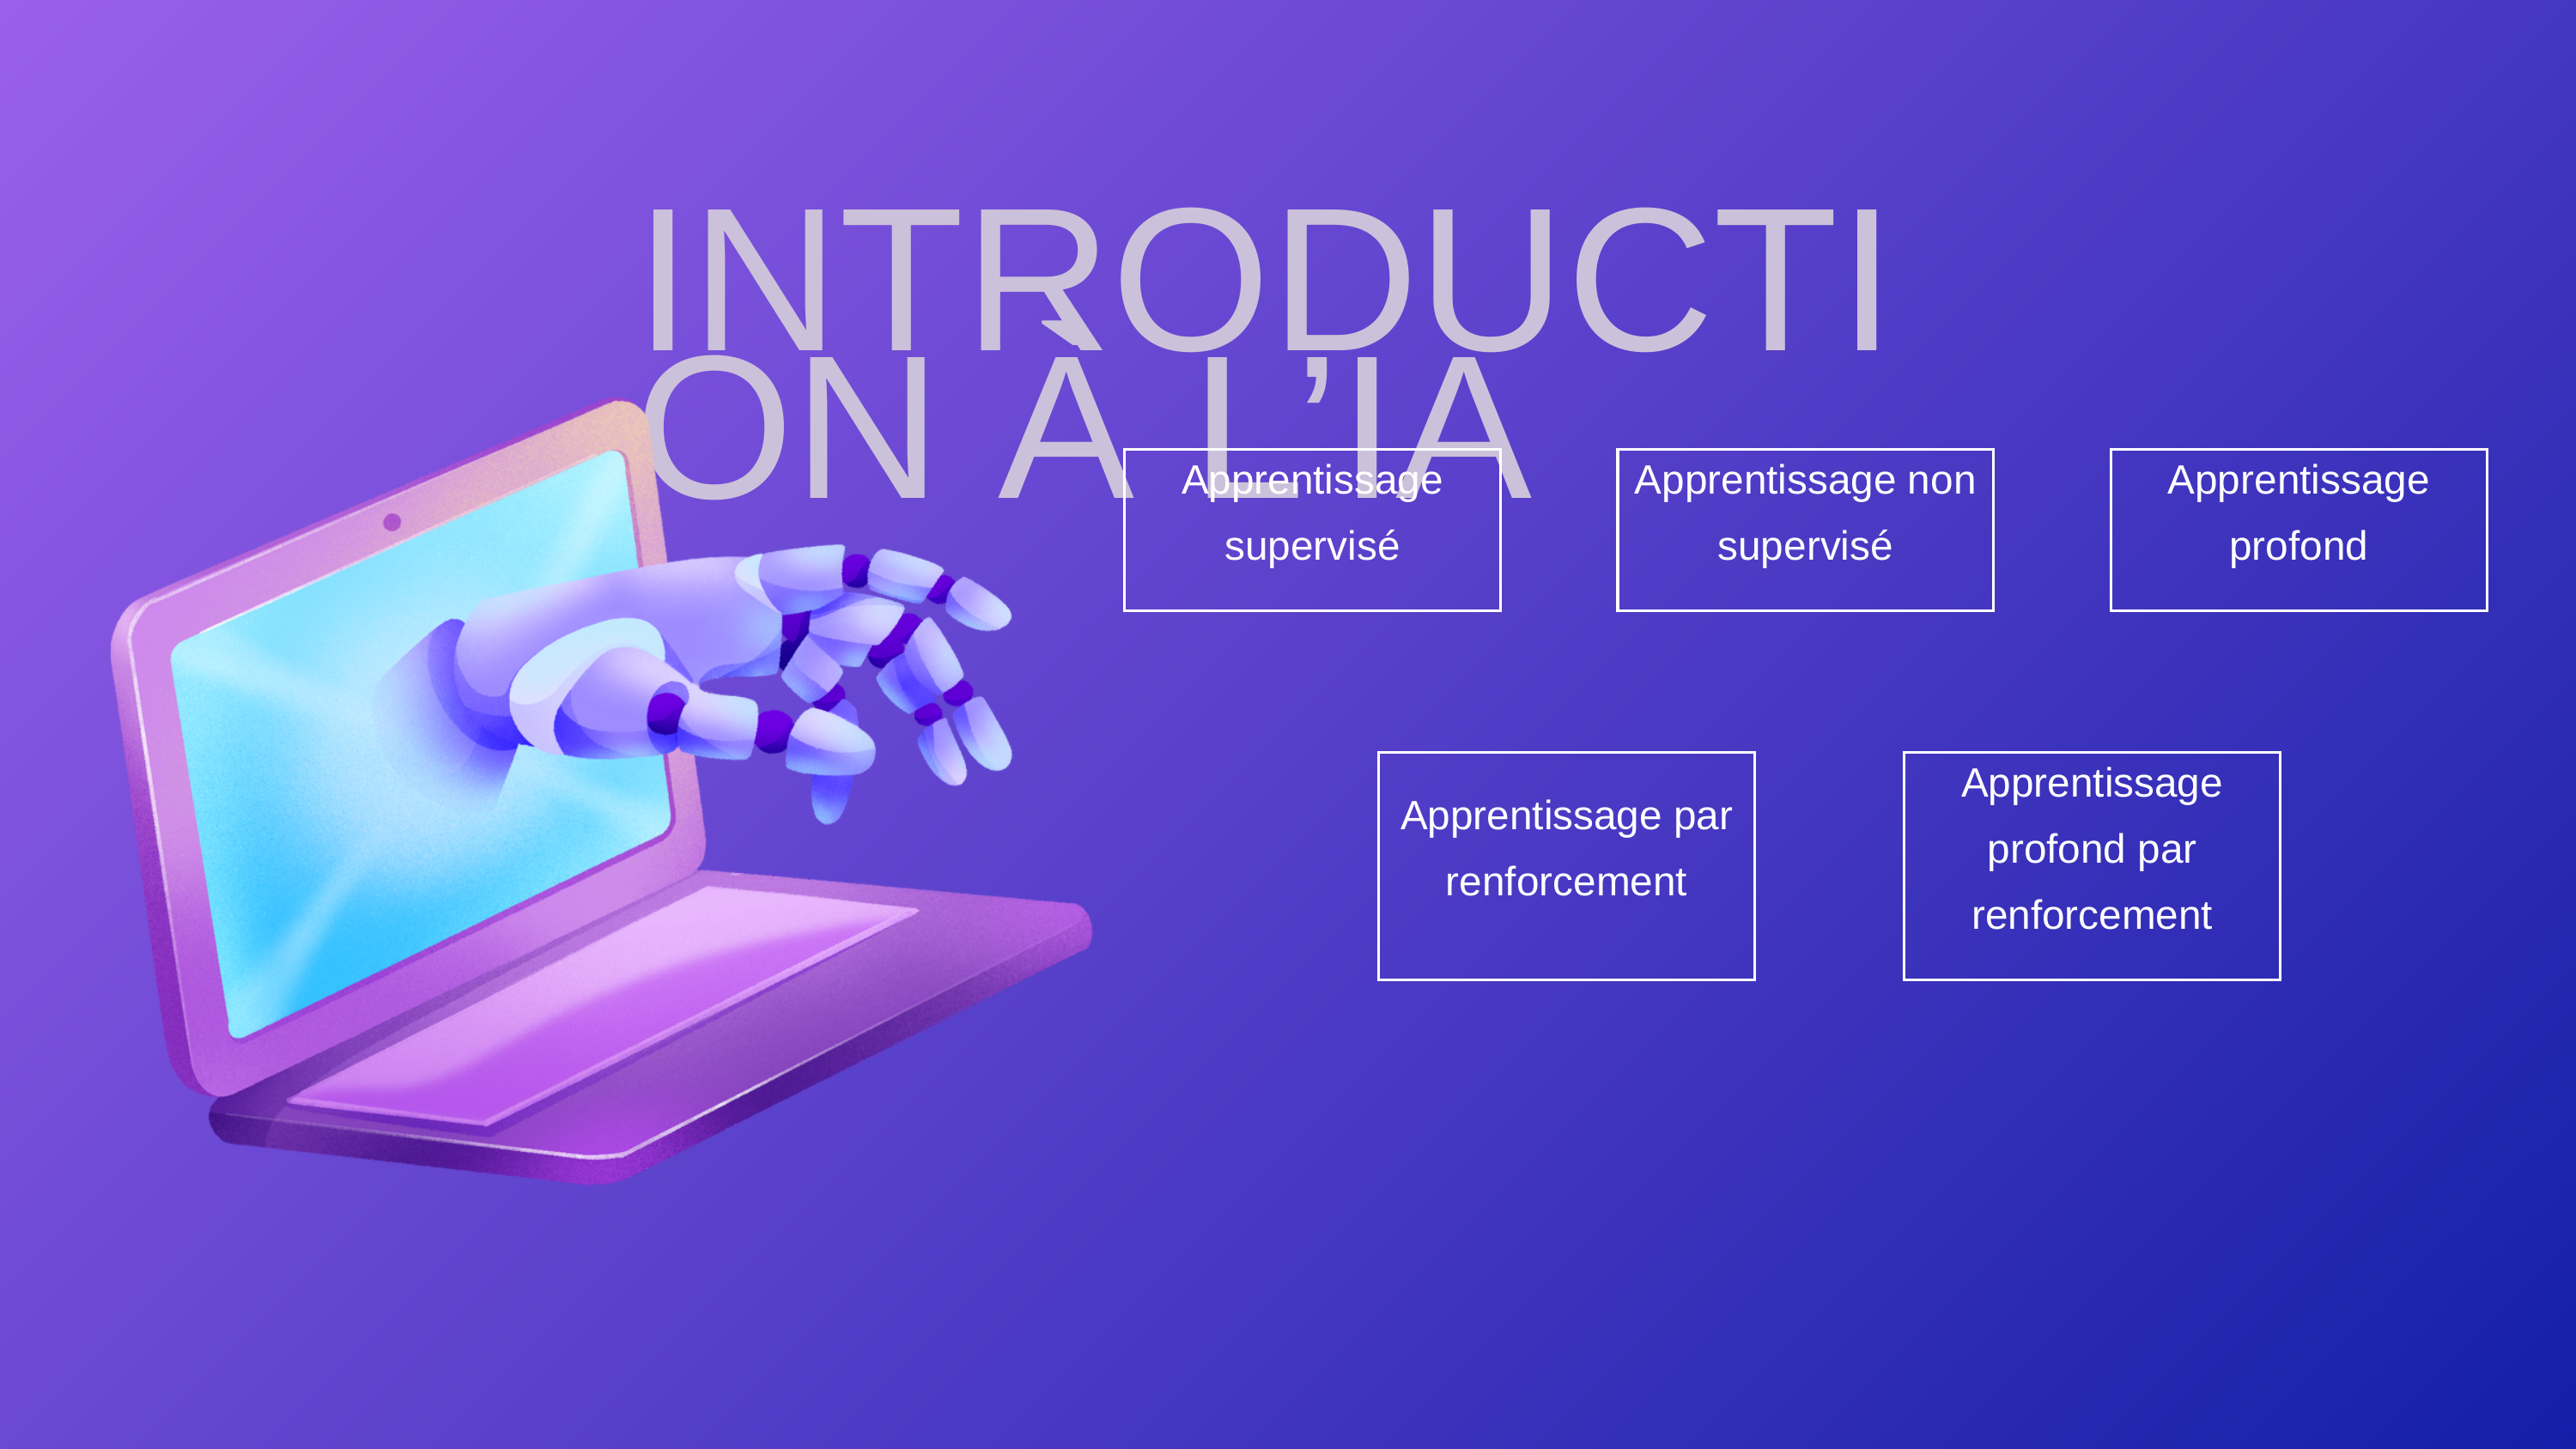

INTRODUCTION À L’IA

Apprentissage supervisé

Apprentissage non supervisé

Apprentissage profond

Apprentissage par renforcement

Apprentissage profond par renforcement